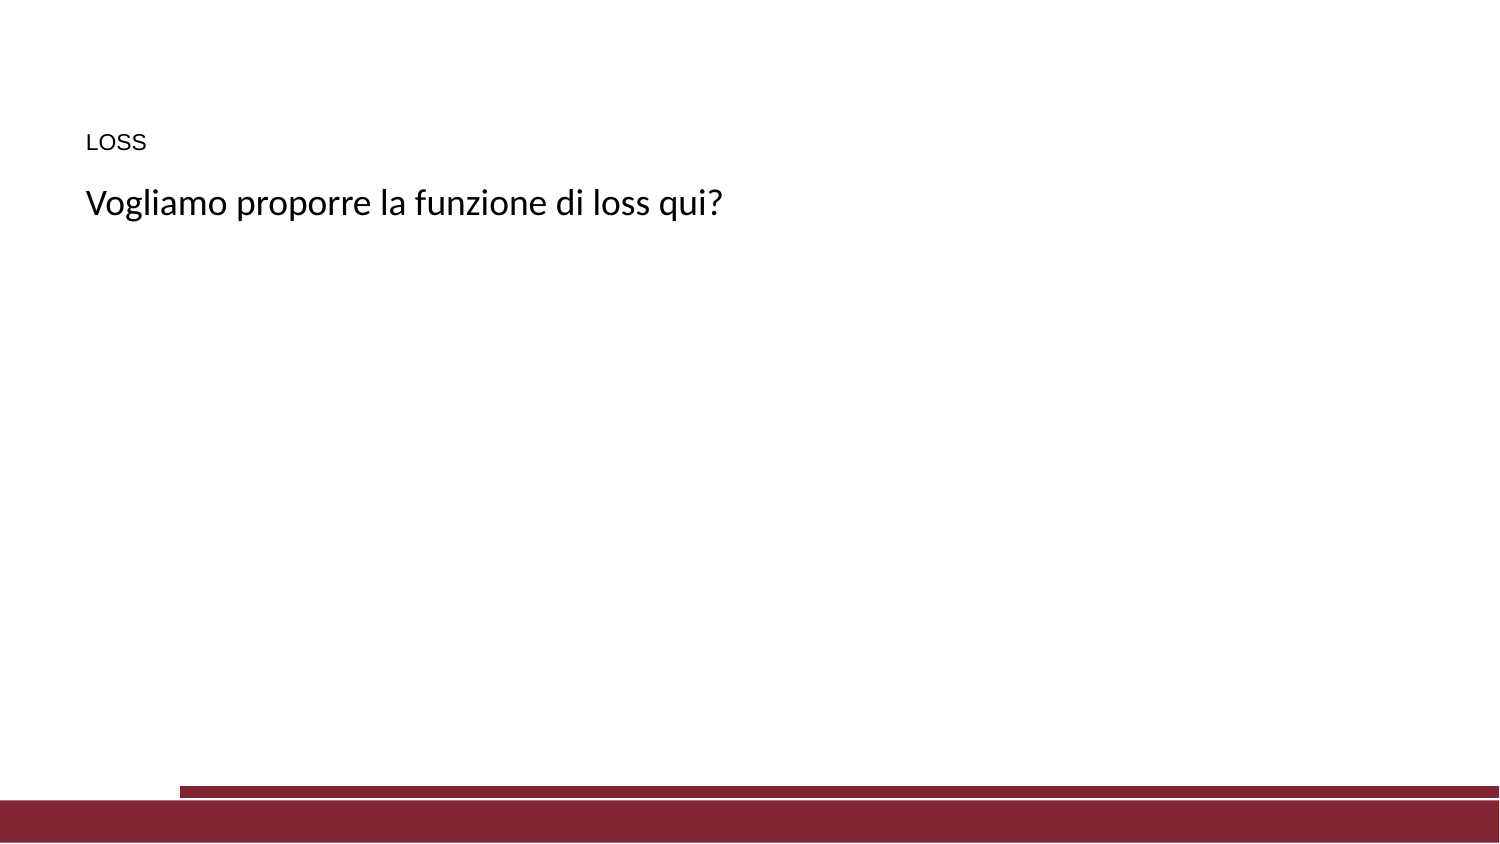

# LOSS
Vogliamo proporre la funzione di loss qui?